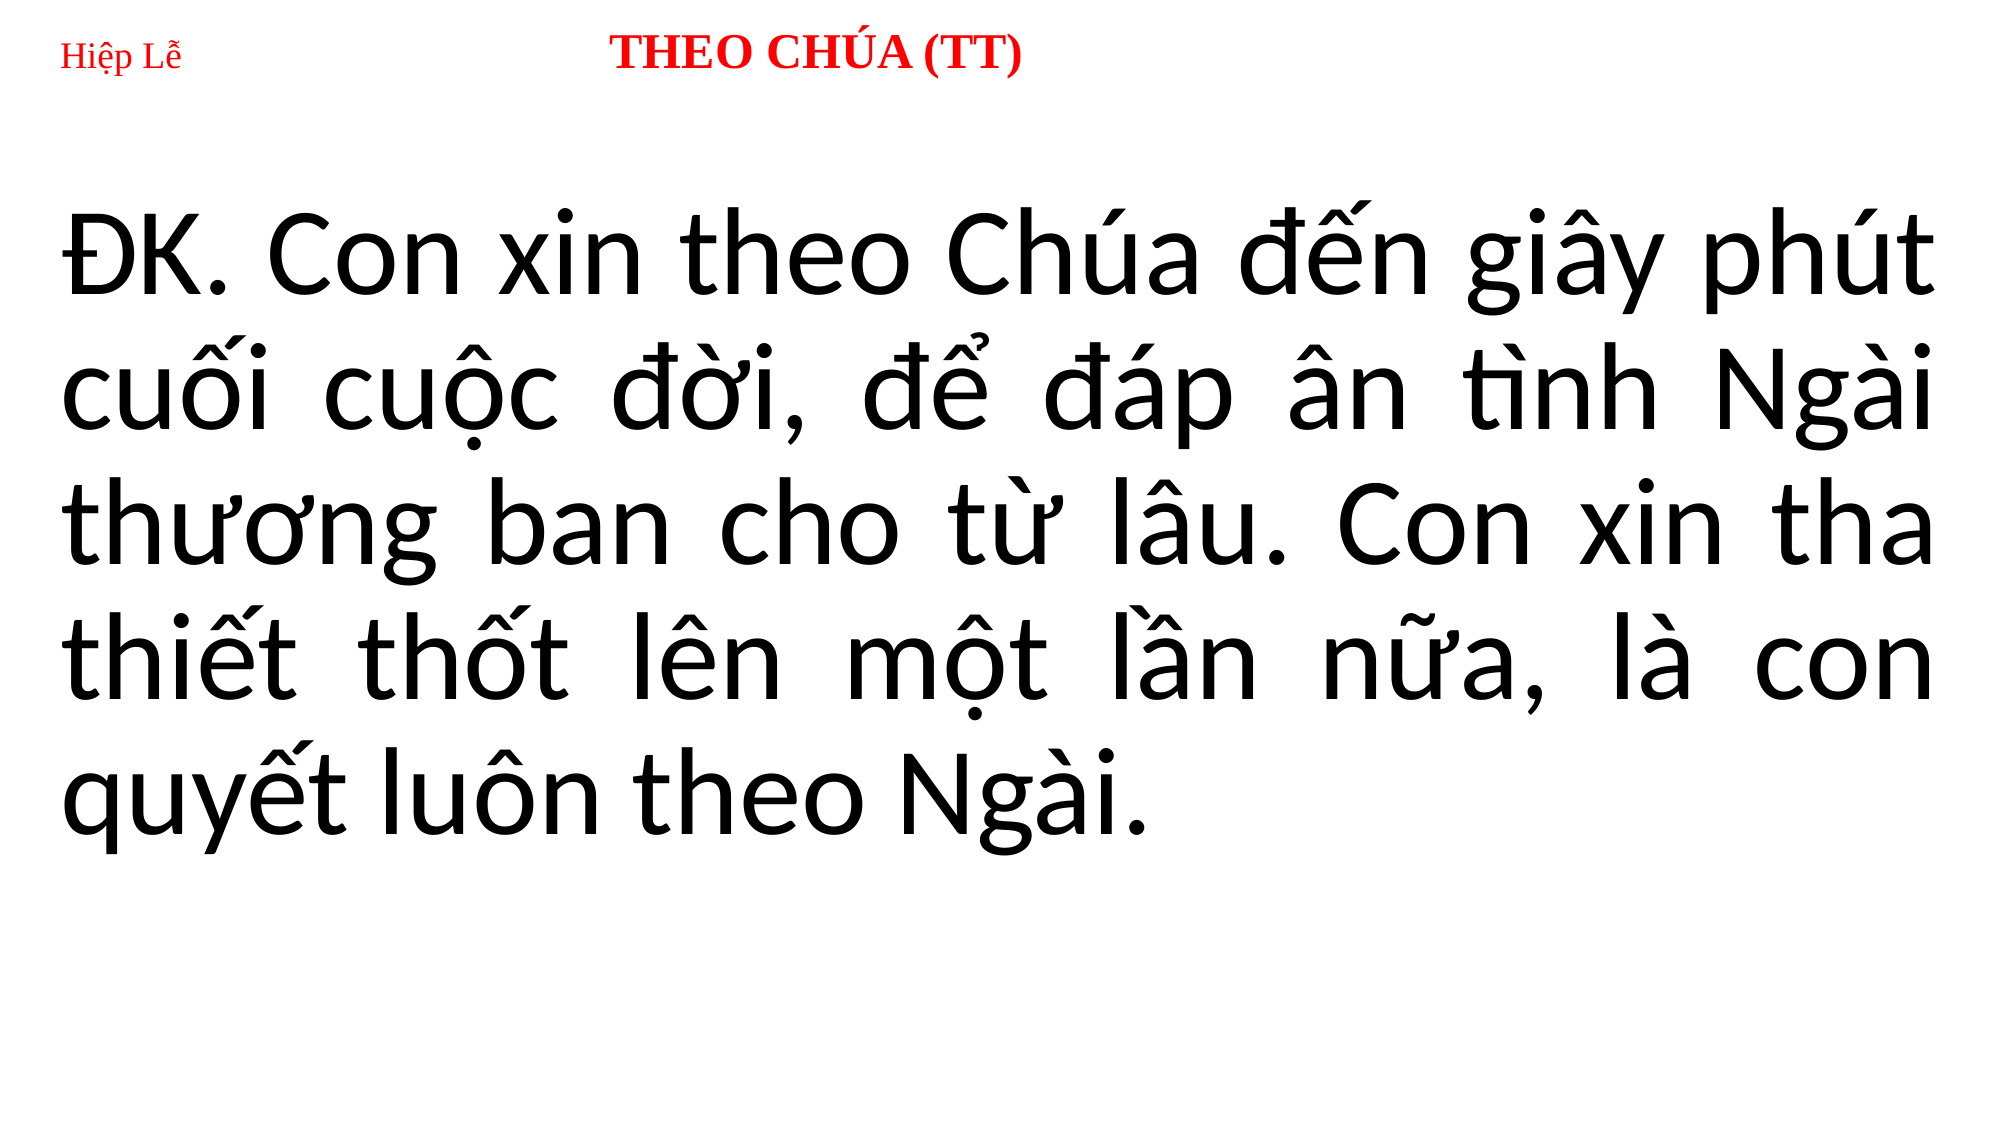

# Hiệp Lễ                                             THEO CHÚA (TT)
ĐK. Con xin theo Chúa đến giây phút cuối cuộc đời, để đáp ân tình Ngài thương ban cho từ lâu. Con xin tha thiết thốt lên một lần nữa, là con quyết luôn theo Ngài.